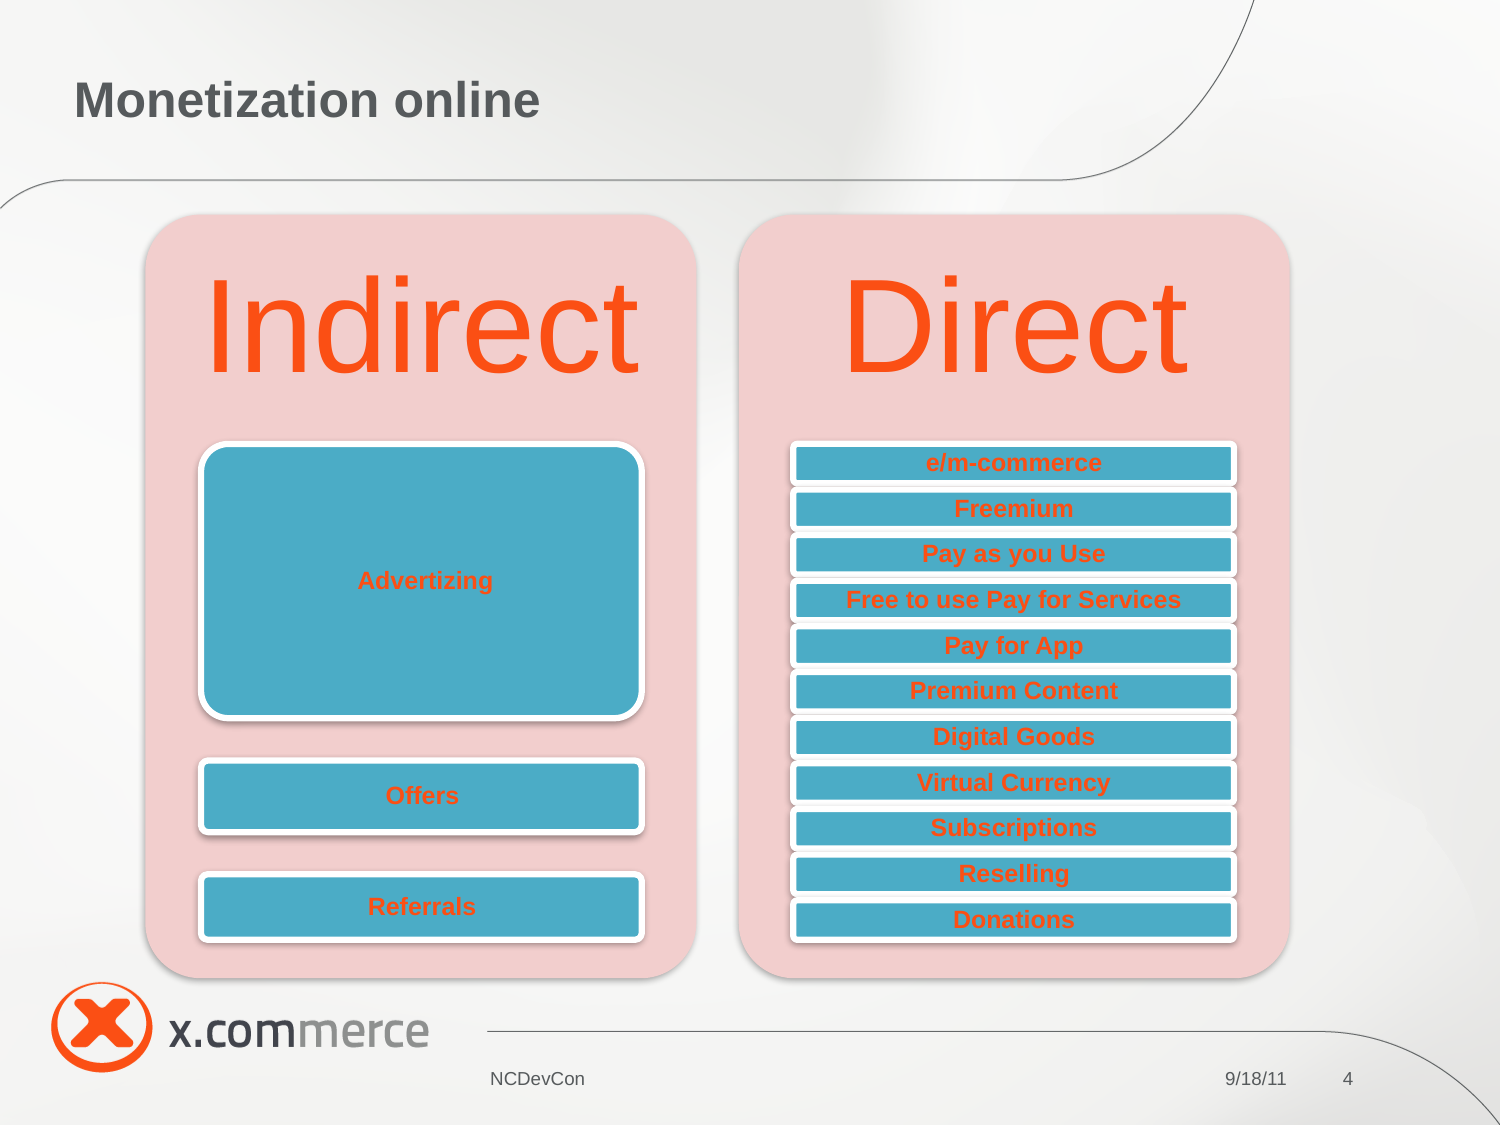

# Monetization online
Indirect
Advertizing
Offers
Referrals
Direct
e/m-commerce
Freemium
Pay as you Use
Free to use Pay for Services
Pay for App
Premium Content
Digital Goods
Virtual Currency
Subscriptions
Reselling
Donations
NCDevCon
9/18/11
4